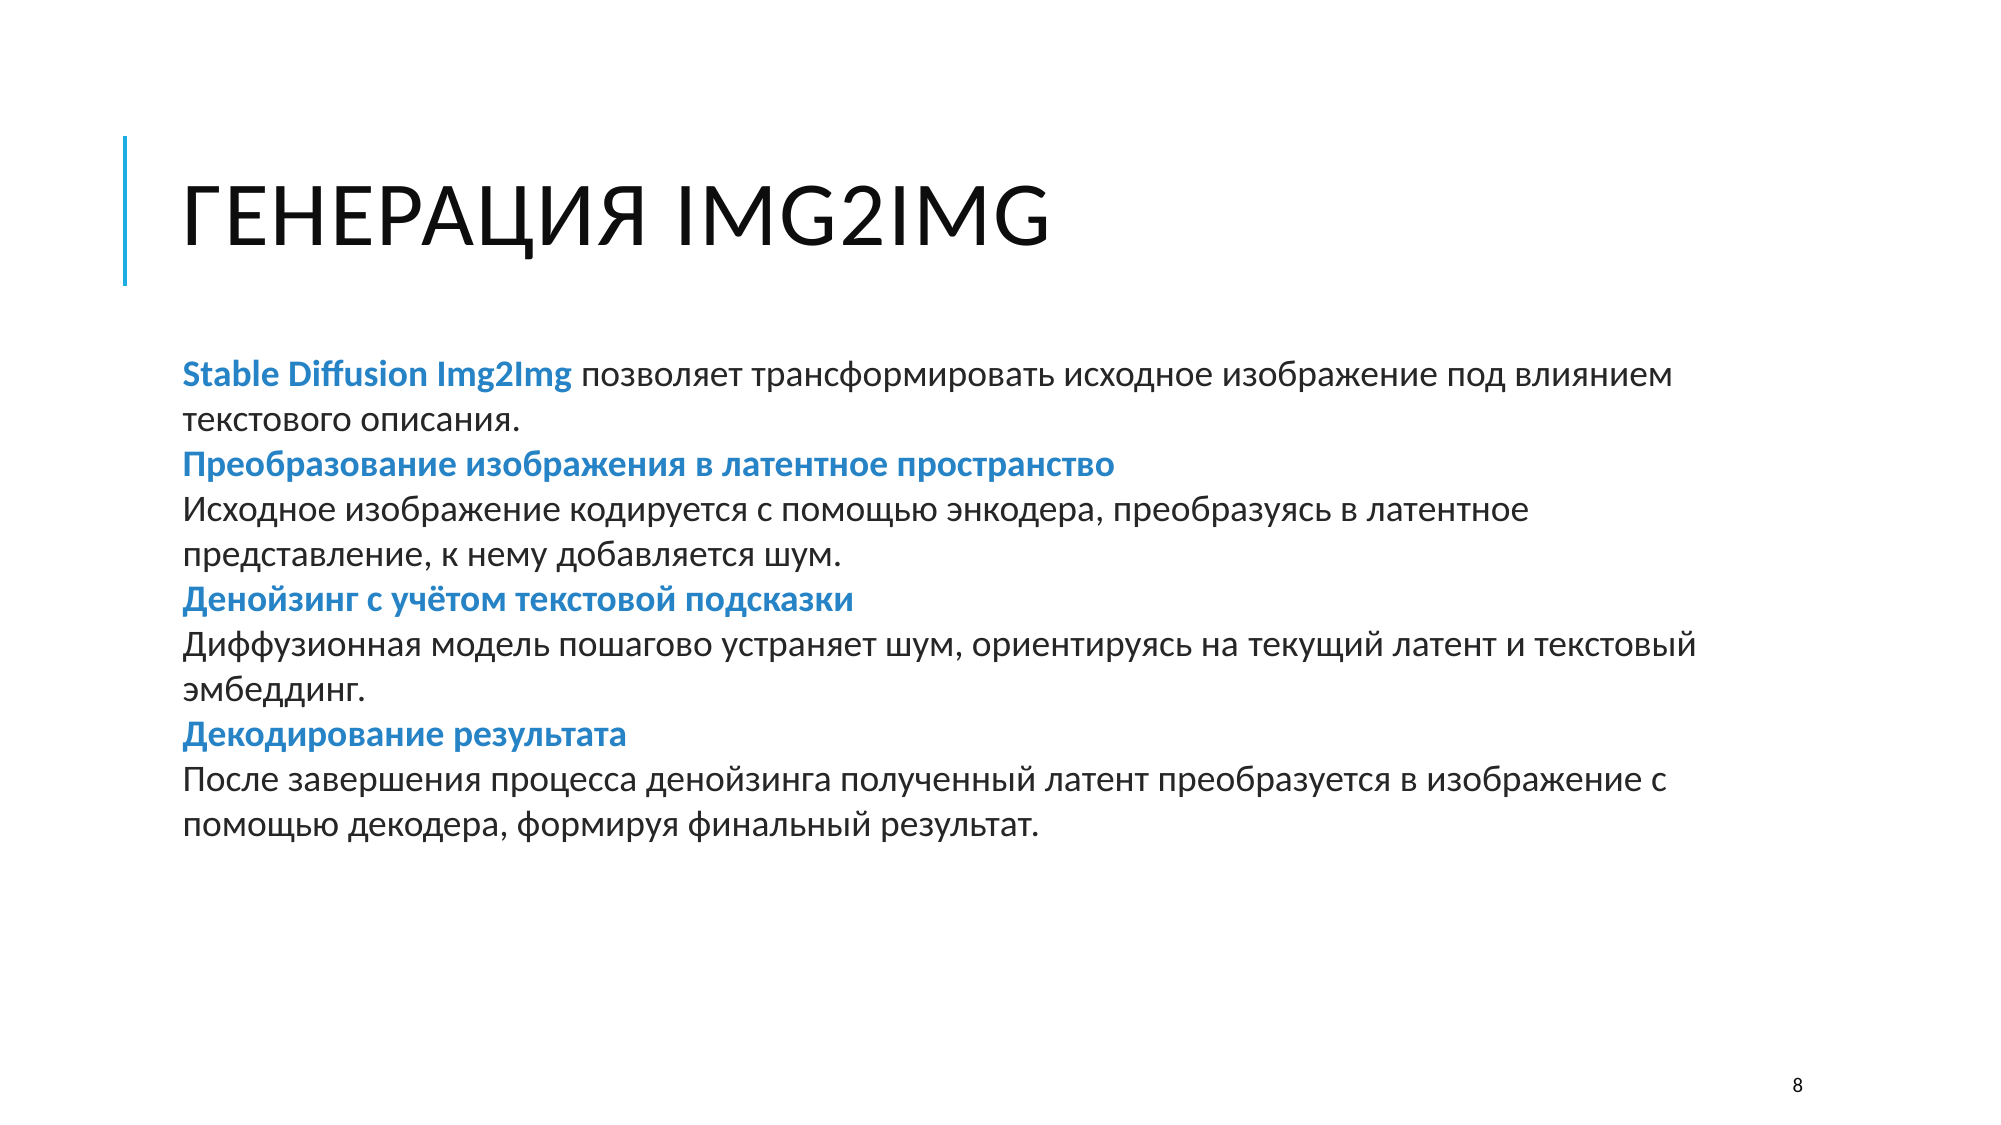

# Генерация Img2Img
Stable Diffusion Img2Img позволяет трансформировать исходное изображение под влиянием текстового описания.
Преобразование изображения в латентное пространство
Исходное изображение кодируется с помощью энкодера, преобразуясь в латентное представление, к нему добавляется шум.
Денойзинг с учётом текстовой подсказки
Диффузионная модель пошагово устраняет шум, ориентируясь на текущий латент и текстовый эмбеддинг.
Декодирование результата
После завершения процесса денойзинга полученный латент преобразуется в изображение с помощью декодера, формируя финальный результат.
8